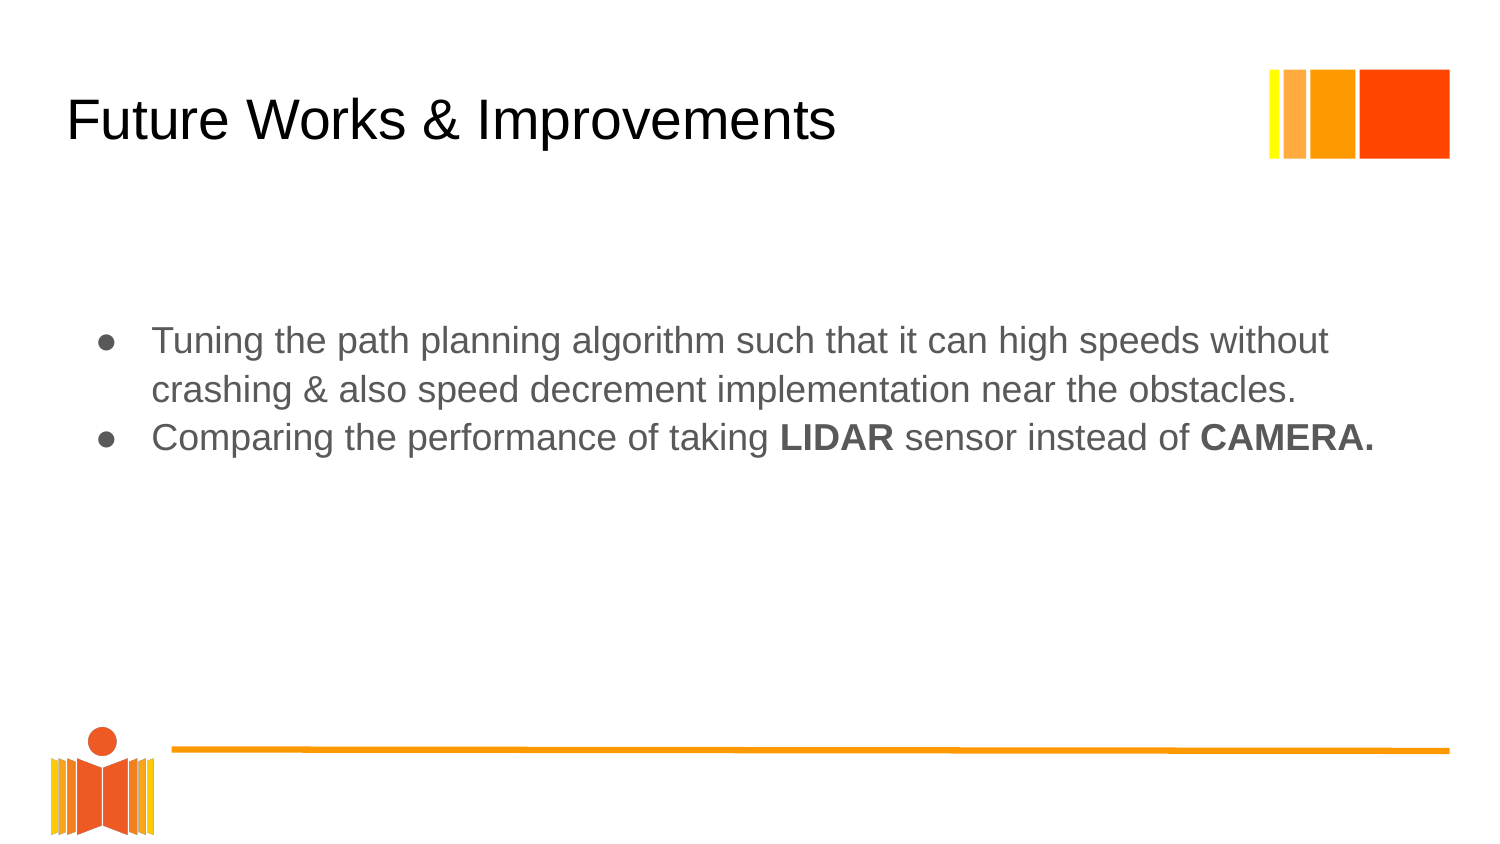

# Future Works & Improvements
Tuning the path planning algorithm such that it can high speeds without crashing & also speed decrement implementation near the obstacles.
Comparing the performance of taking LIDAR sensor instead of CAMERA.